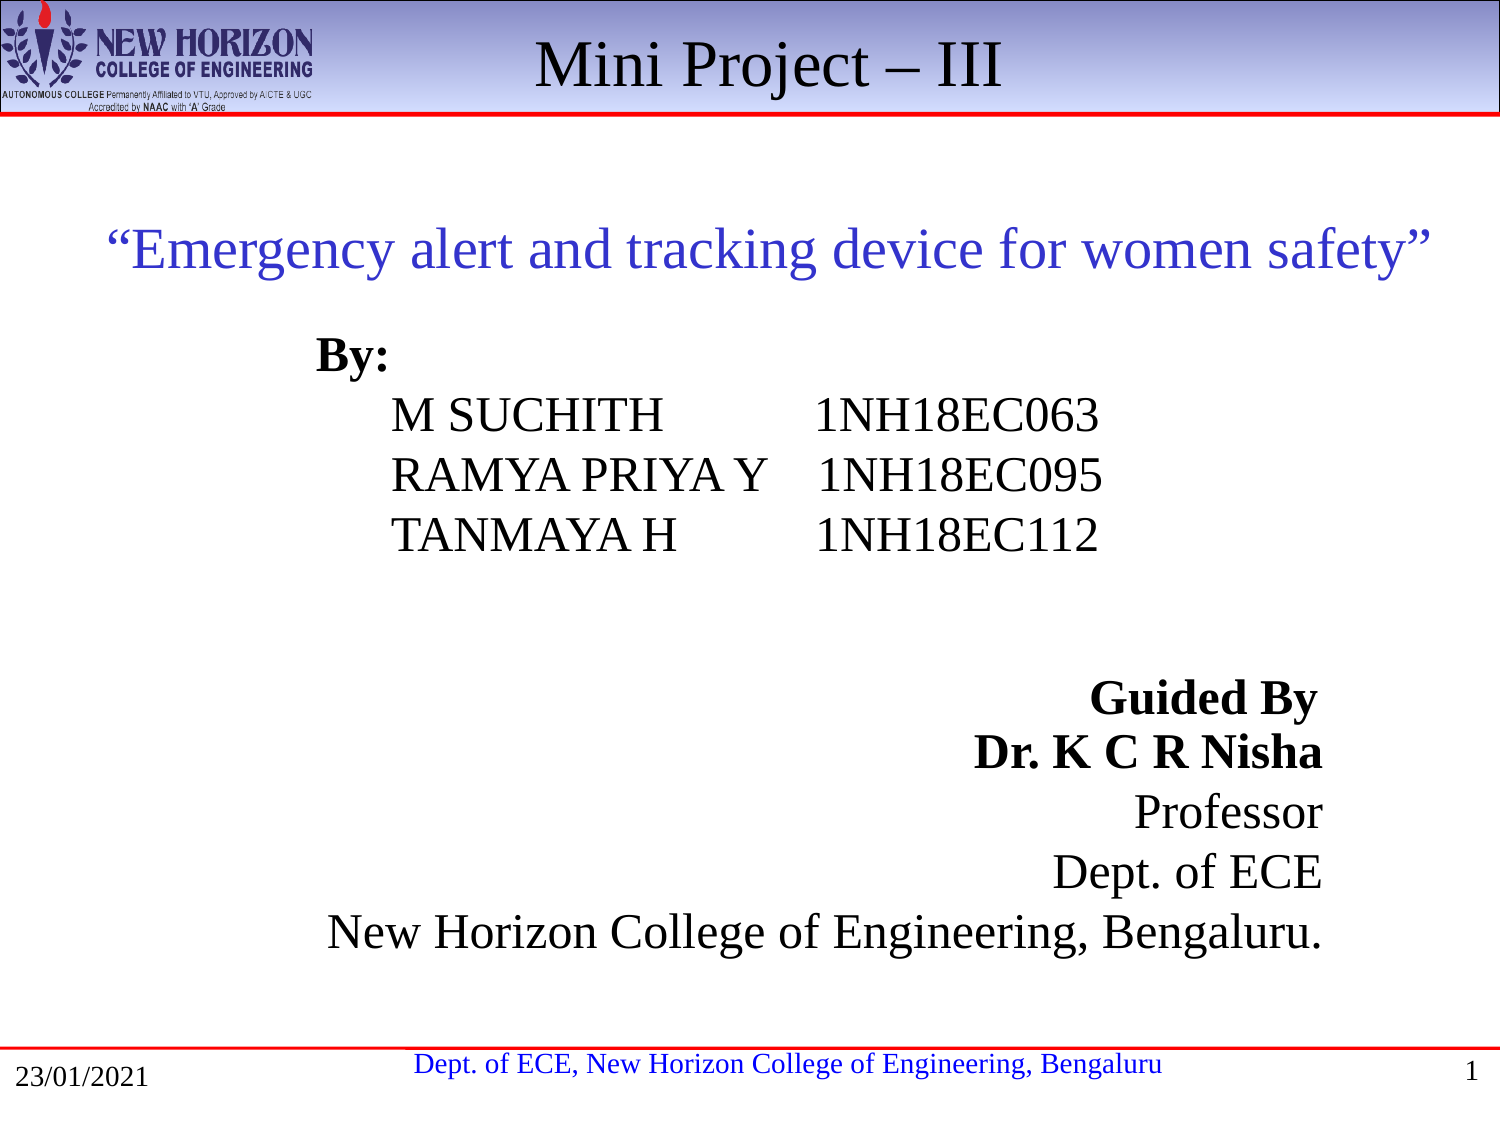

Mini Project – III
# “Emergency alert and tracking device for women safety”
By:
M SUCHITH            1NH18EC063
RAMYA PRIYA Y    1NH18EC095
TANMAYA H           1NH18EC112
Guided By
Dr. K C R Nisha
Professor
Dept. of ECE
New Horizon College of Engineering, Bengaluru.
1
23/01/2021